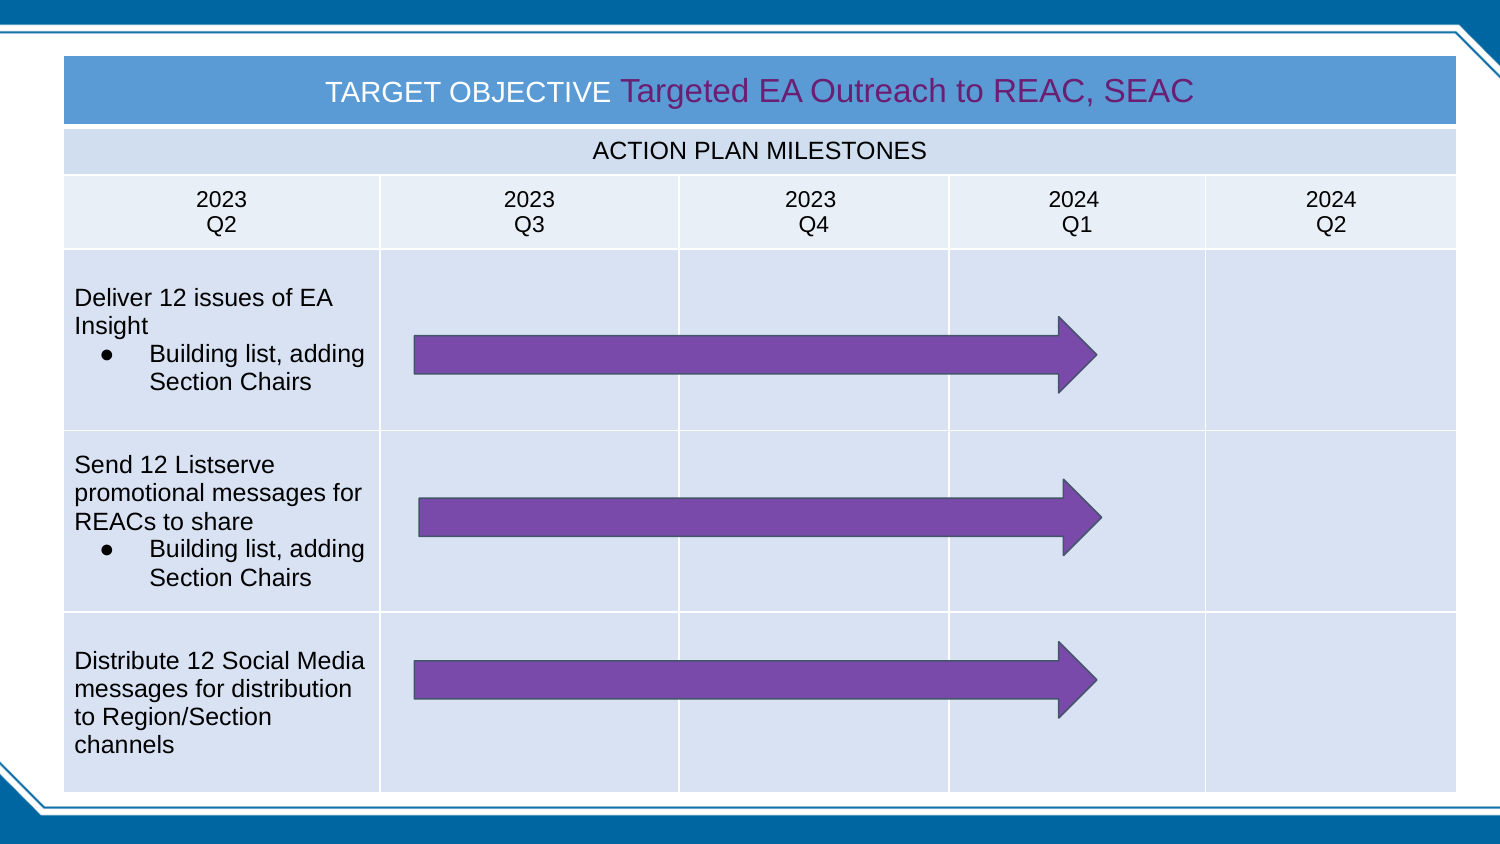

| TARGET OBJECTIVE Targeted EA Outreach to REAC, SEAC |  |  |  |  |
| --- | --- | --- | --- | --- |
| ACTION PLAN MILESTONES |  |  |  |  |
| 2023 Q2 | 2023 Q3 | 2023 Q4 | 2024 Q1 | 2024 Q2 |
| Deliver 12 issues of EA Insight Building list, adding Section Chairs |  |  |  |  |
| Send 12 Listserve promotional messages for REACs to share Building list, adding Section Chairs |  |  |  |  |
| Distribute 12 Social Media messages for distribution to Region/Section channels |  |  |  |  |

36